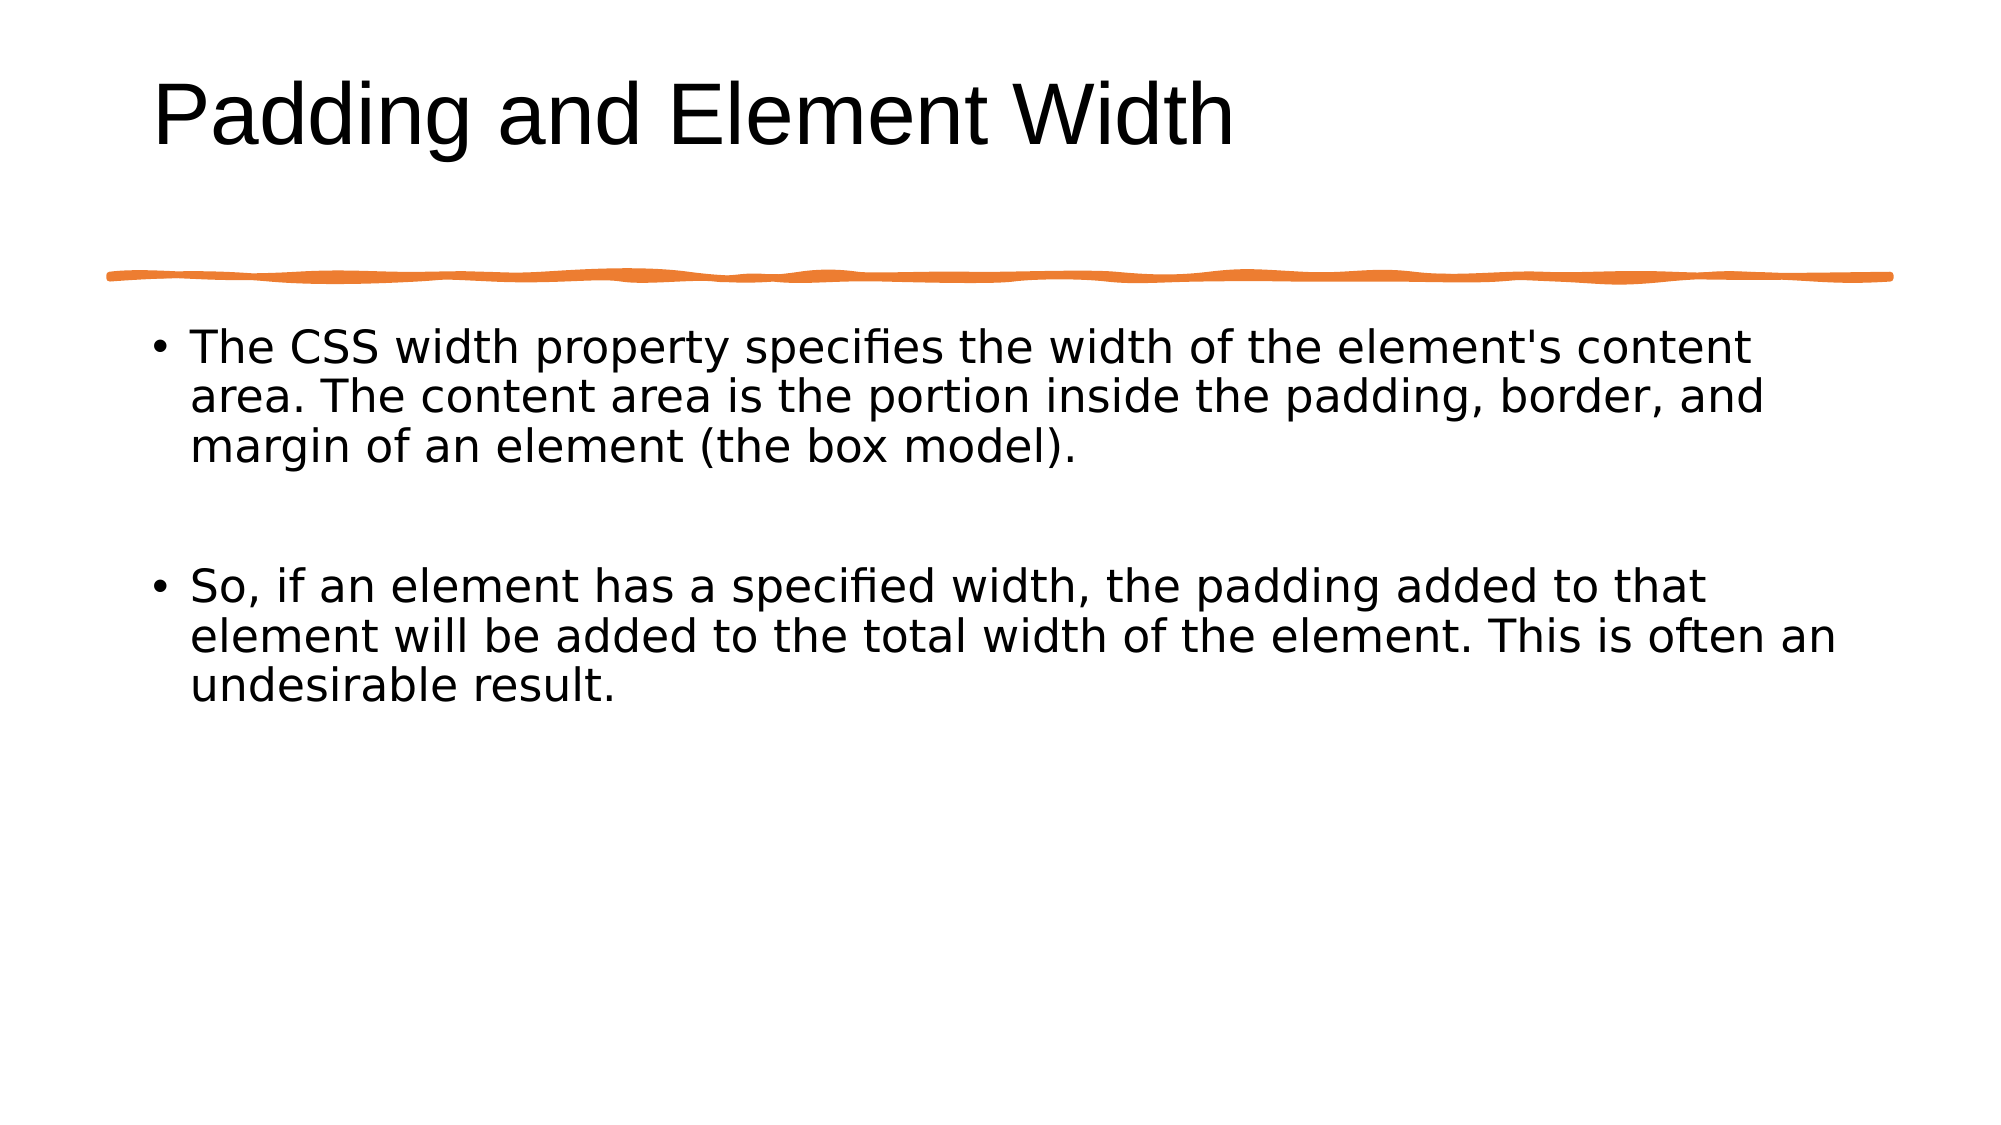

# Padding and Element Width

The CSS width property specifies the width of the element's content area. The content area is the portion inside the padding, border, and margin of an element (the box model).

So, if an element has a specified width, the padding added to that element will be added to the total width of the element. This is often an undesirable result.